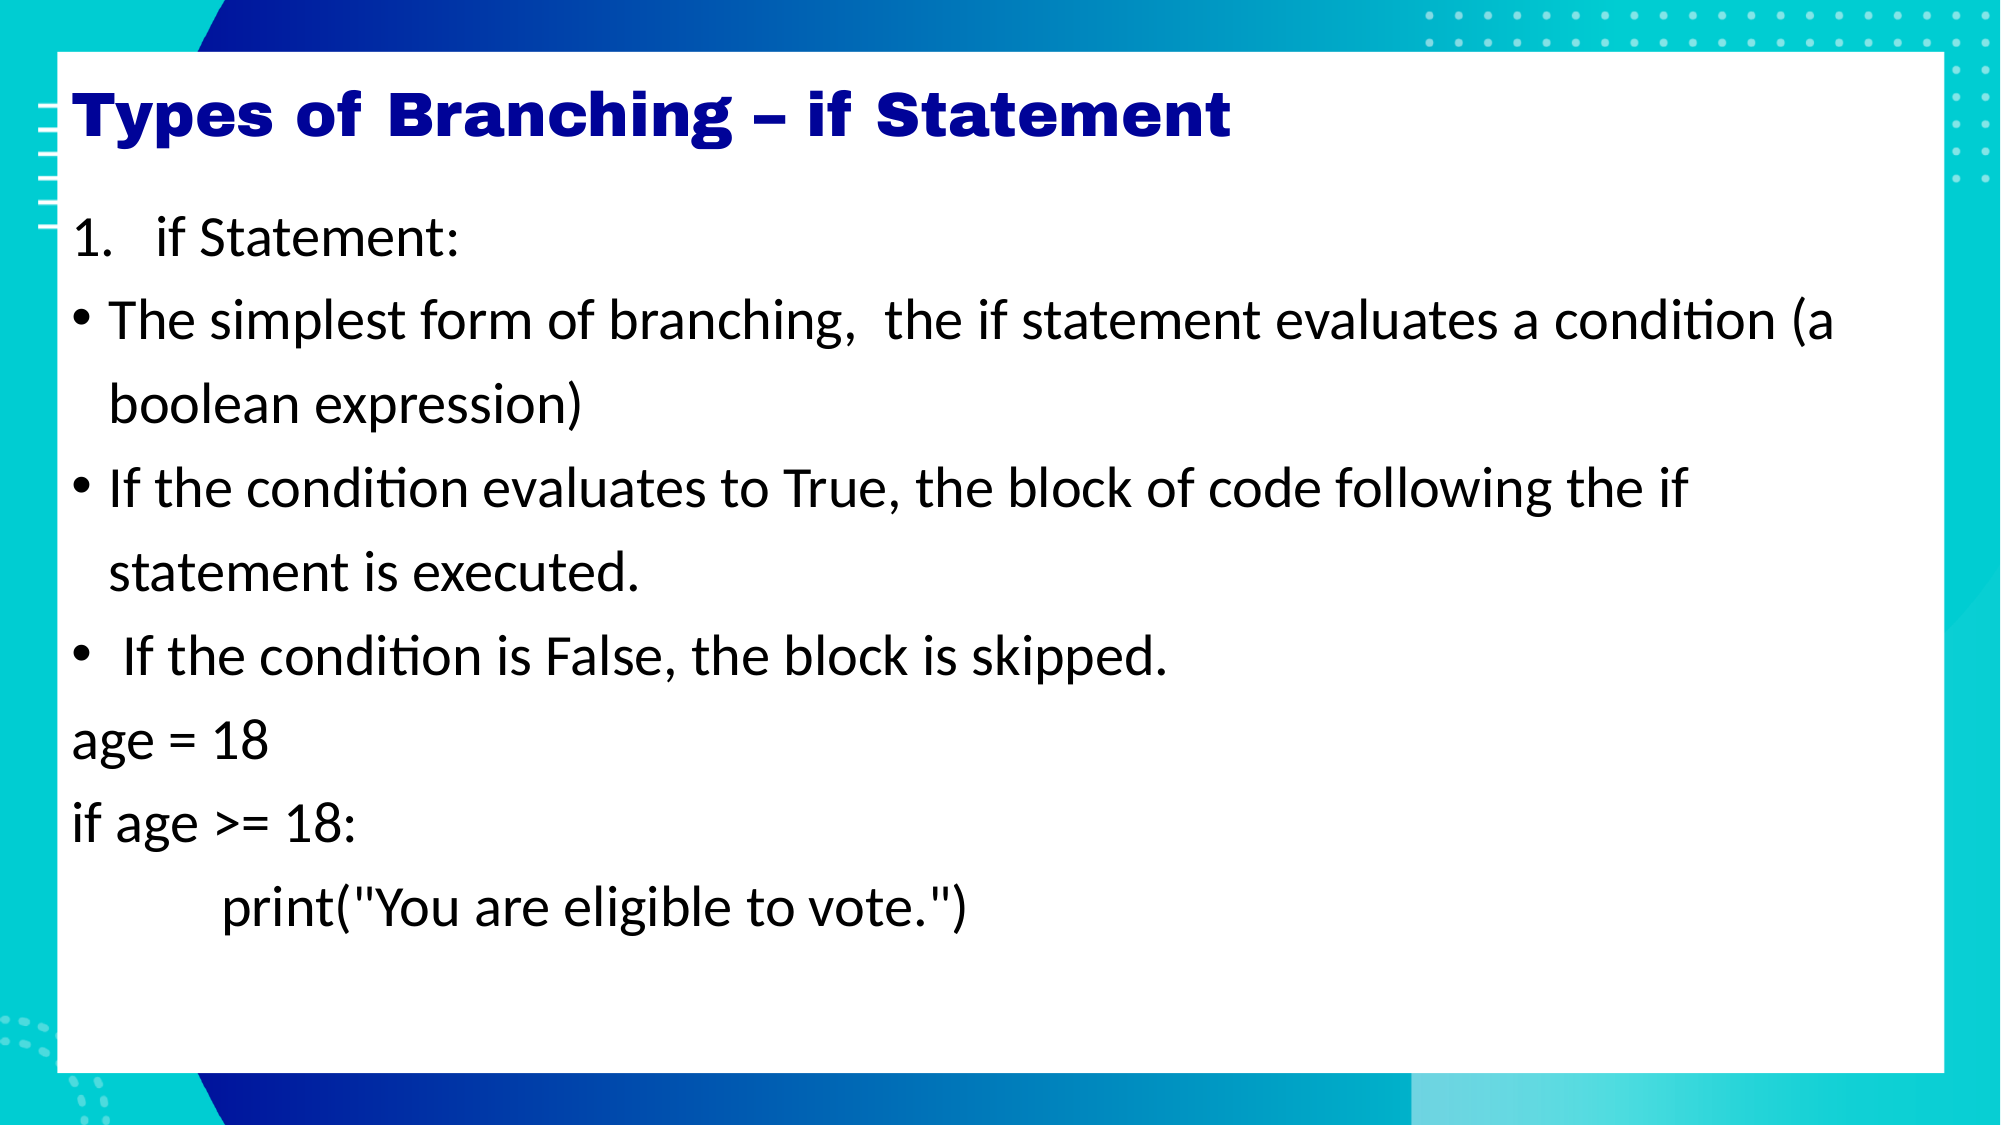

# Types of Branching – if Statement
if Statement:
The simplest form of branching,  the if statement evaluates a condition (a boolean expression)
If the condition evaluates to True, the block of code following the if statement is executed.
 If the condition is False, the block is skipped.
age = 18
if age >= 18:
	print("You are eligible to vote.")